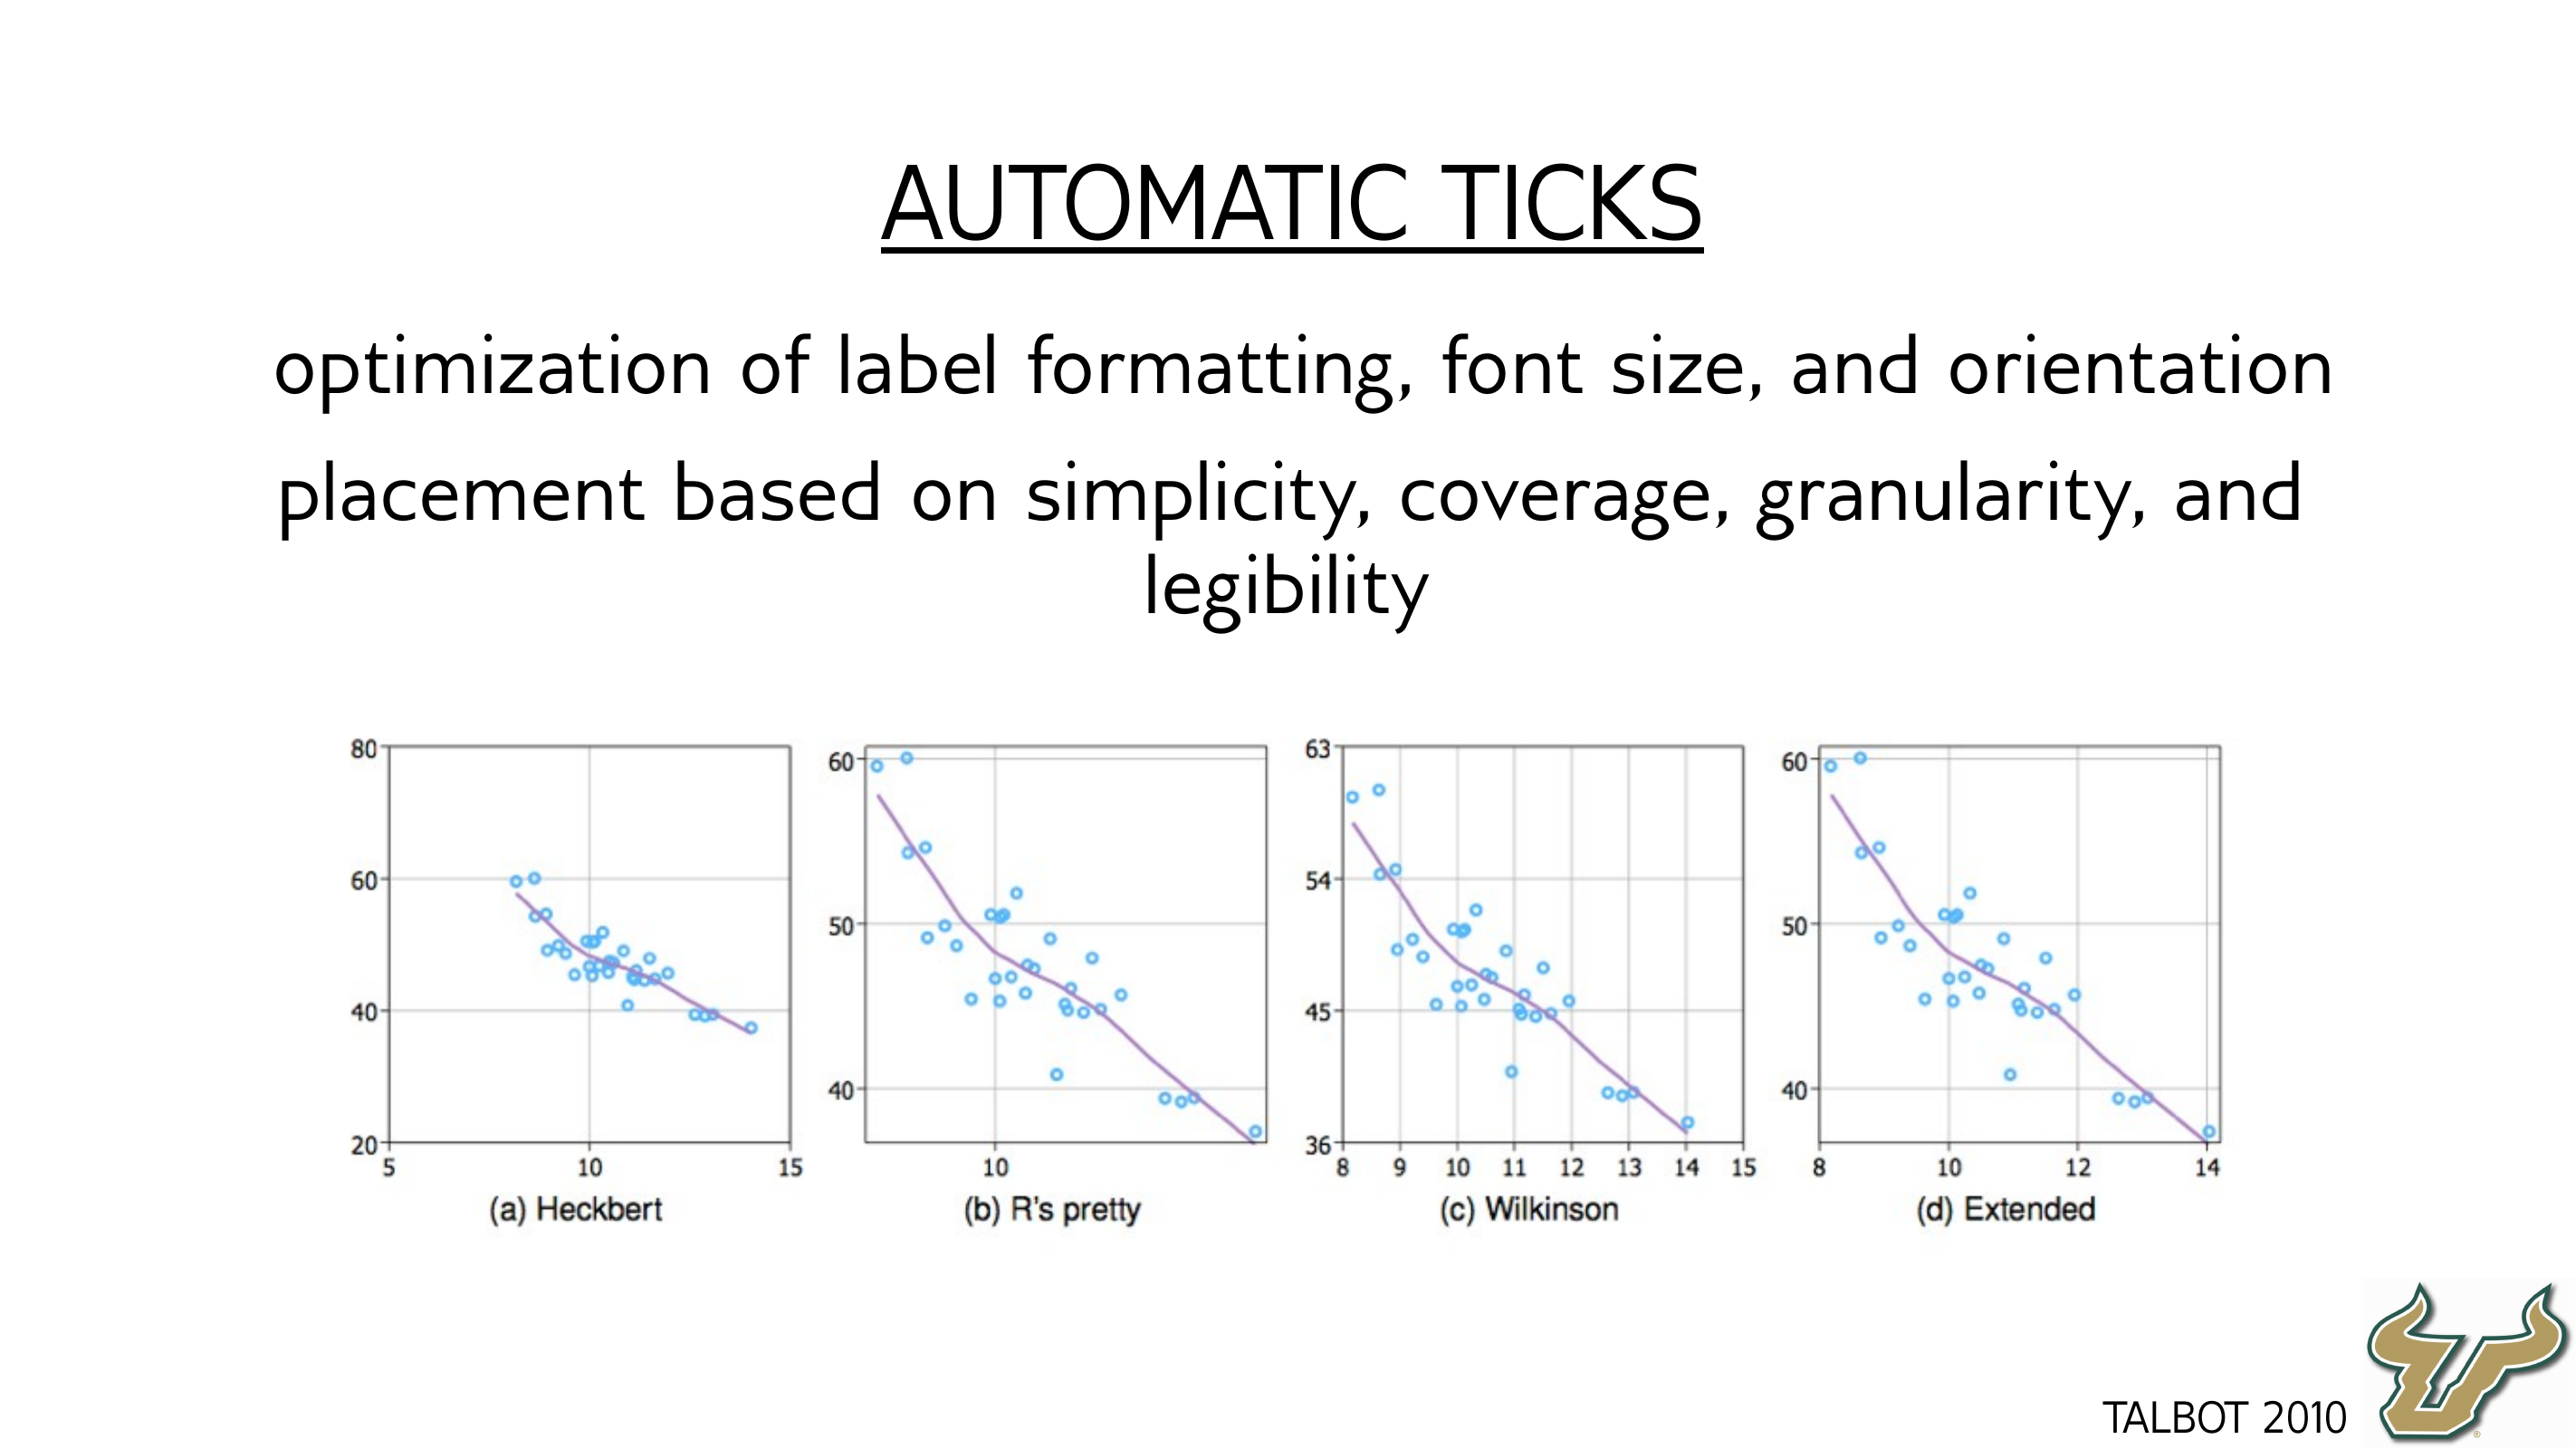

AUTOMATIC TICKS
 optimization of label formatting, font size, and orientation
placement based on simplicity, coverage, granularity, and legibility

Talbot 2010